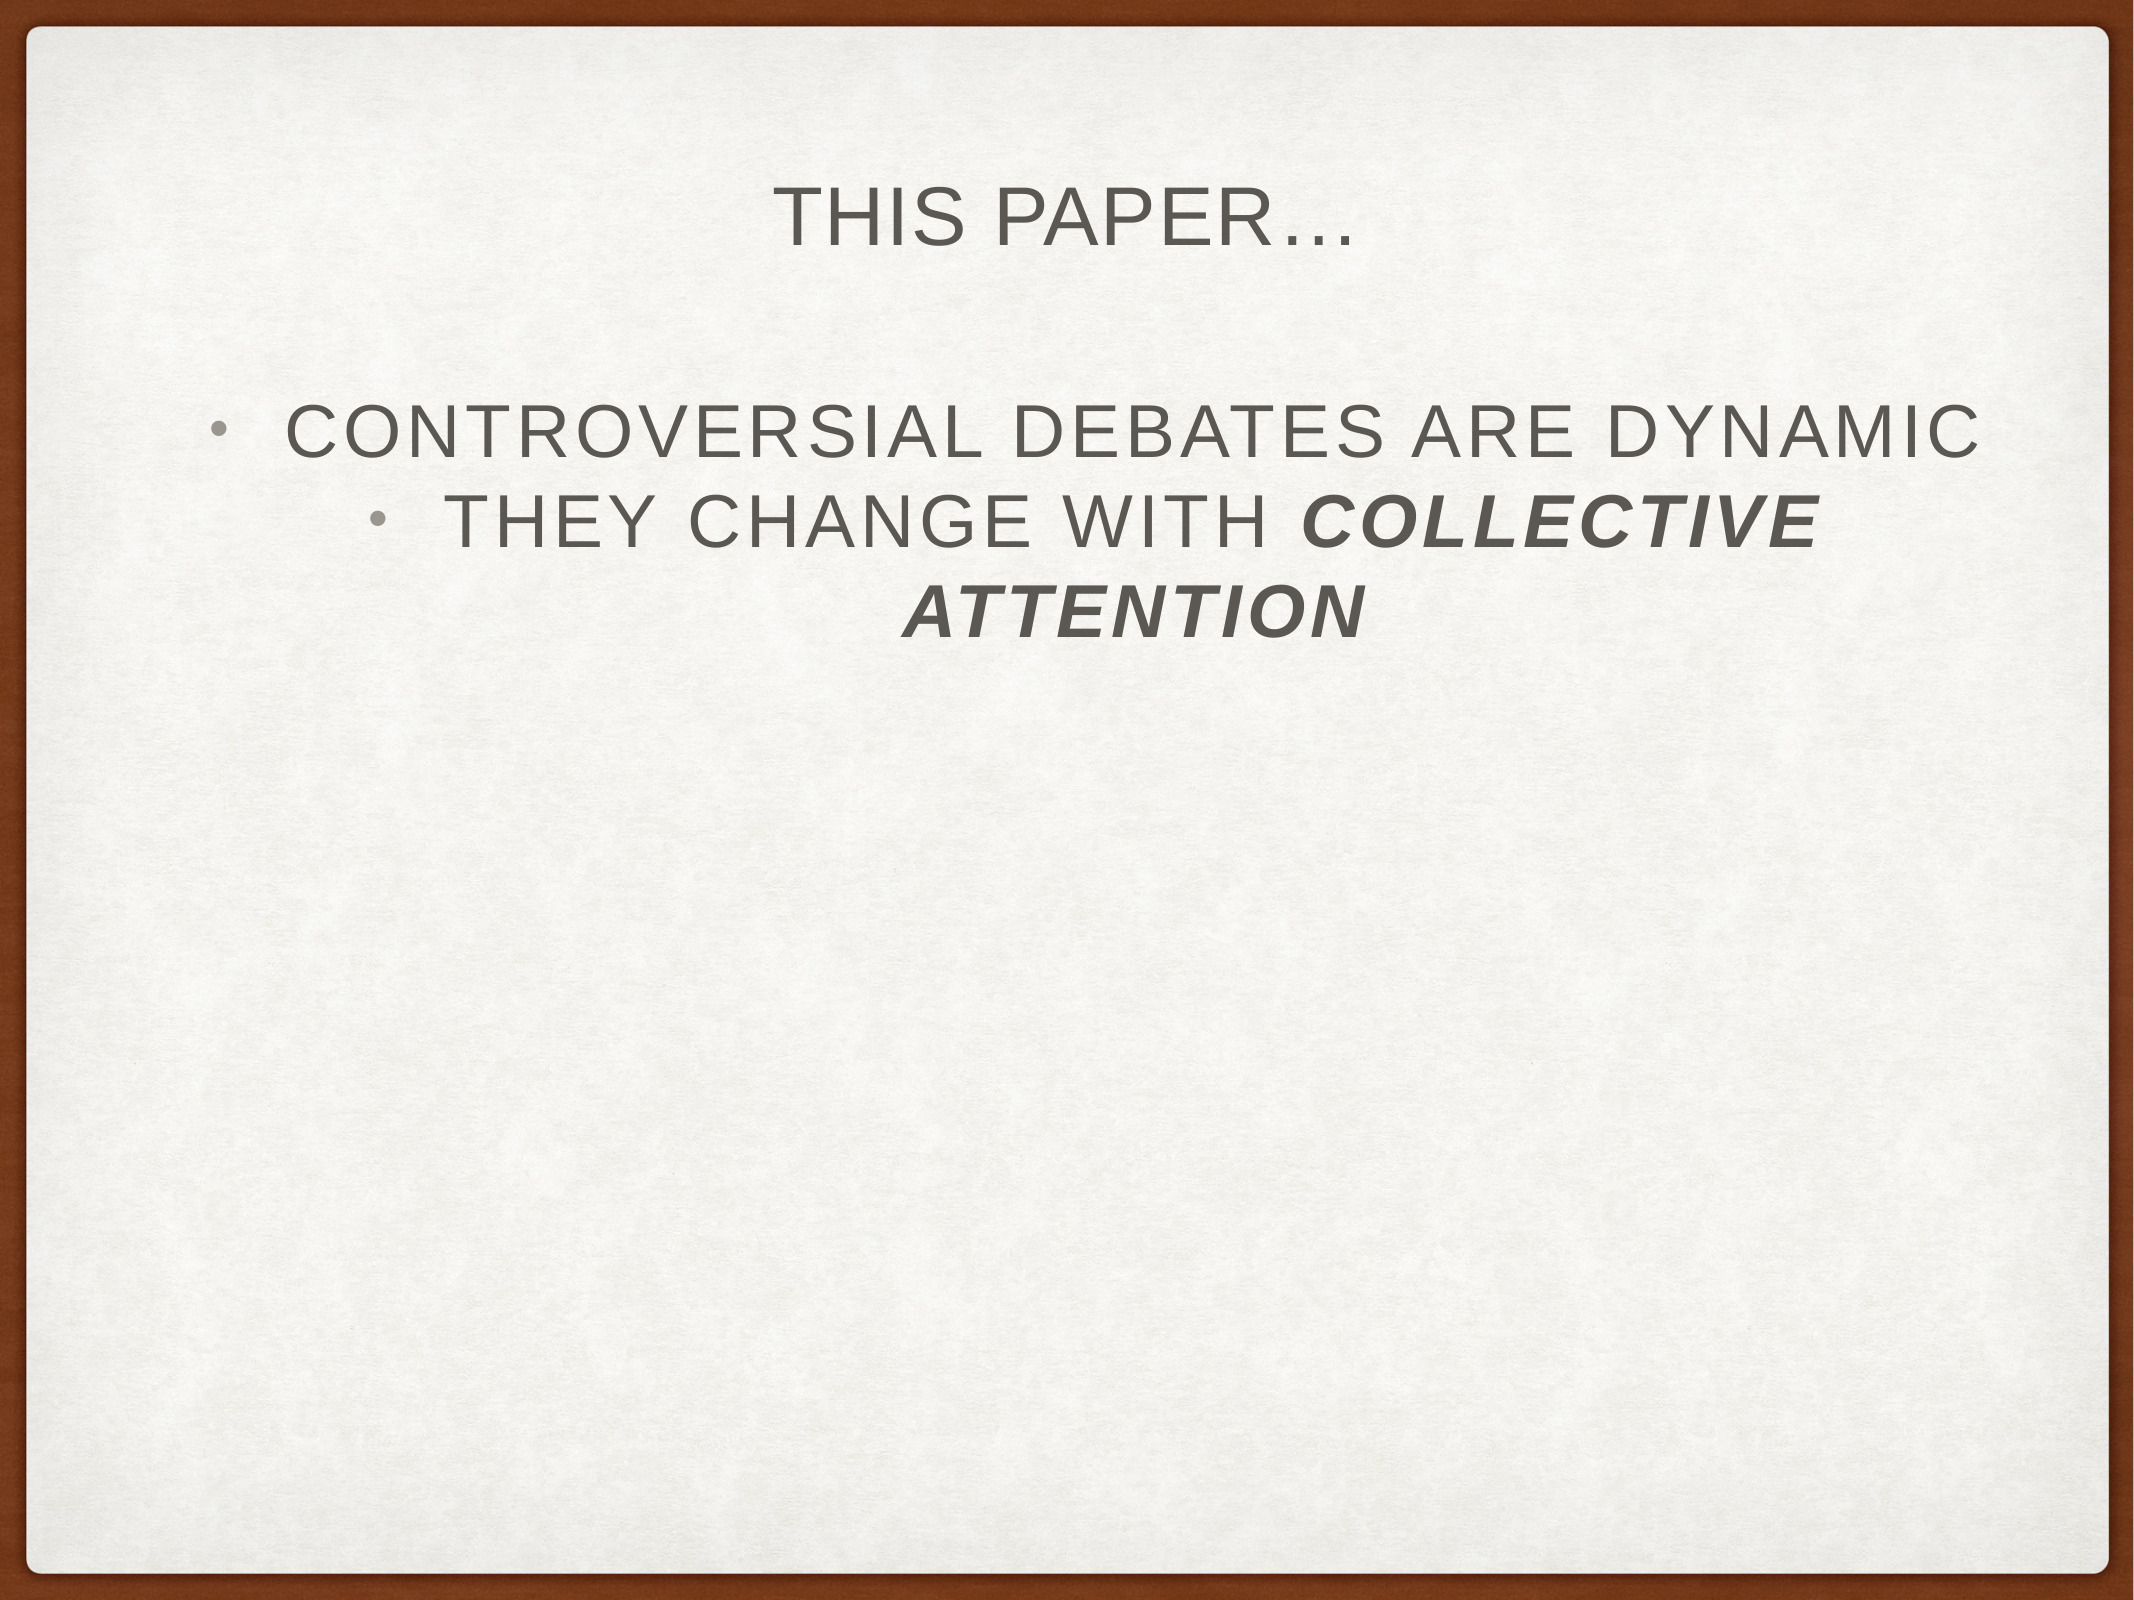

# This paper…
Controversial debates are dynamic
They change with collective attention